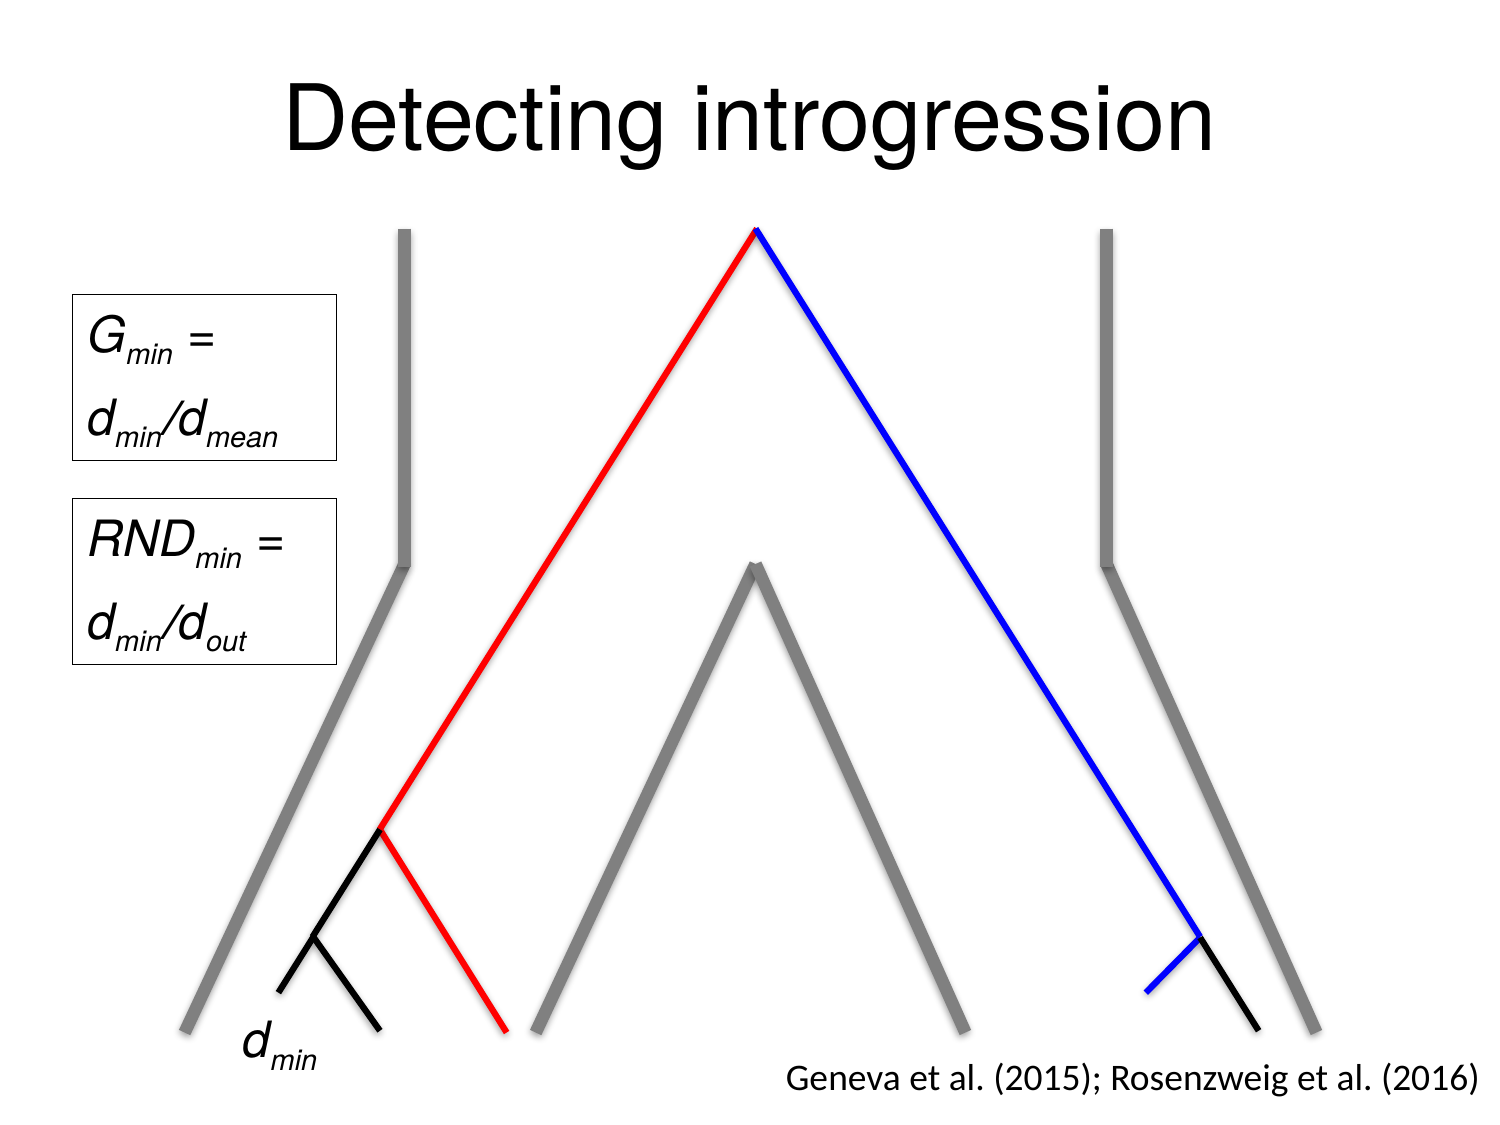

Detecting introgression
Gmin =

dmin ⁄dmean
RNDmin =

dmin ⁄dout
dmin
Geneva et al. (2015); Rosenzweig et al. (2016)